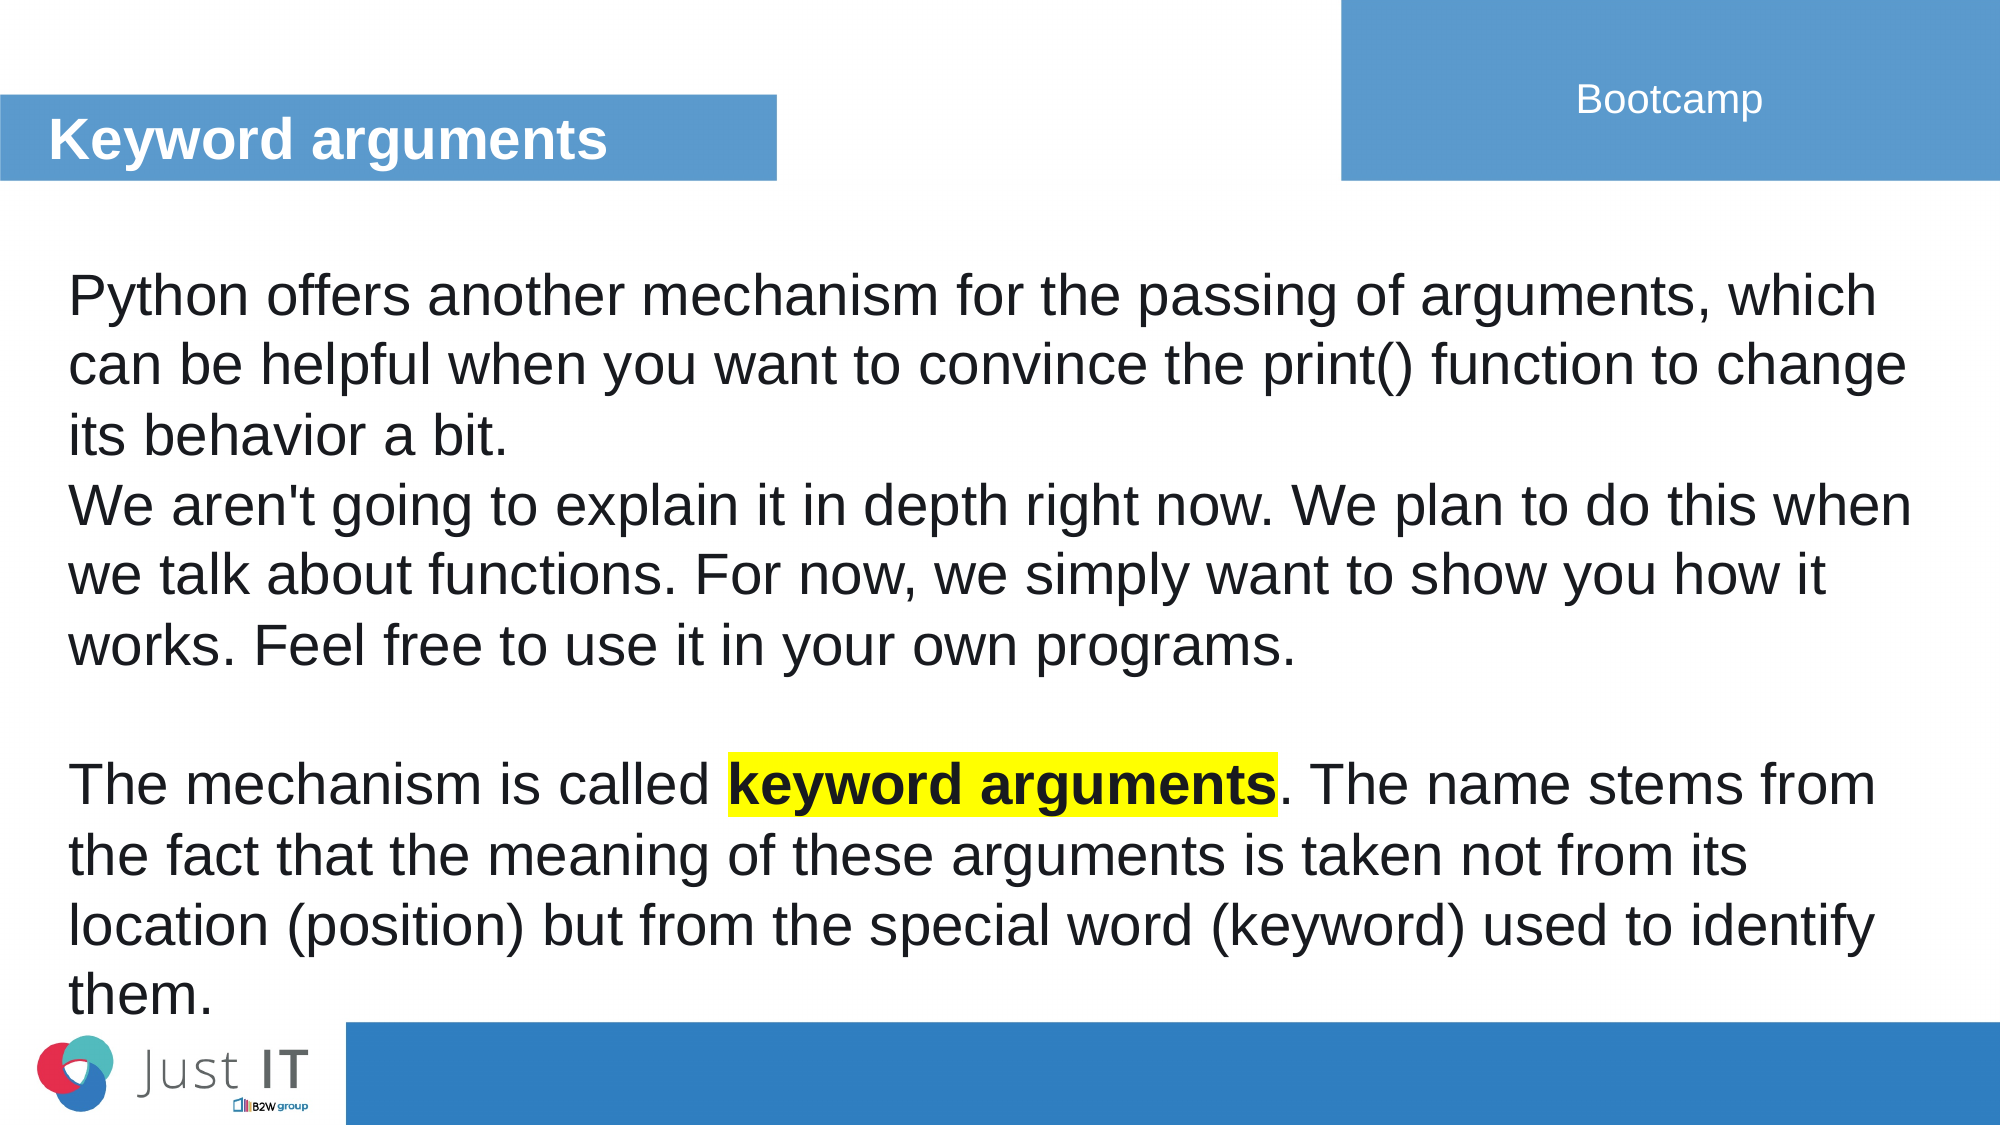

# Keyword arguments
Bootcamp
Python offers another mechanism for the passing of arguments, which can be helpful when you want to convince the print() function to change its behavior a bit.
We aren't going to explain it in depth right now. We plan to do this when we talk about functions. For now, we simply want to show you how it works. Feel free to use it in your own programs.

The mechanism is called keyword arguments. The name stems from the fact that the meaning of these arguments is taken not from its location (position) but from the special word (keyword) used to identify them.